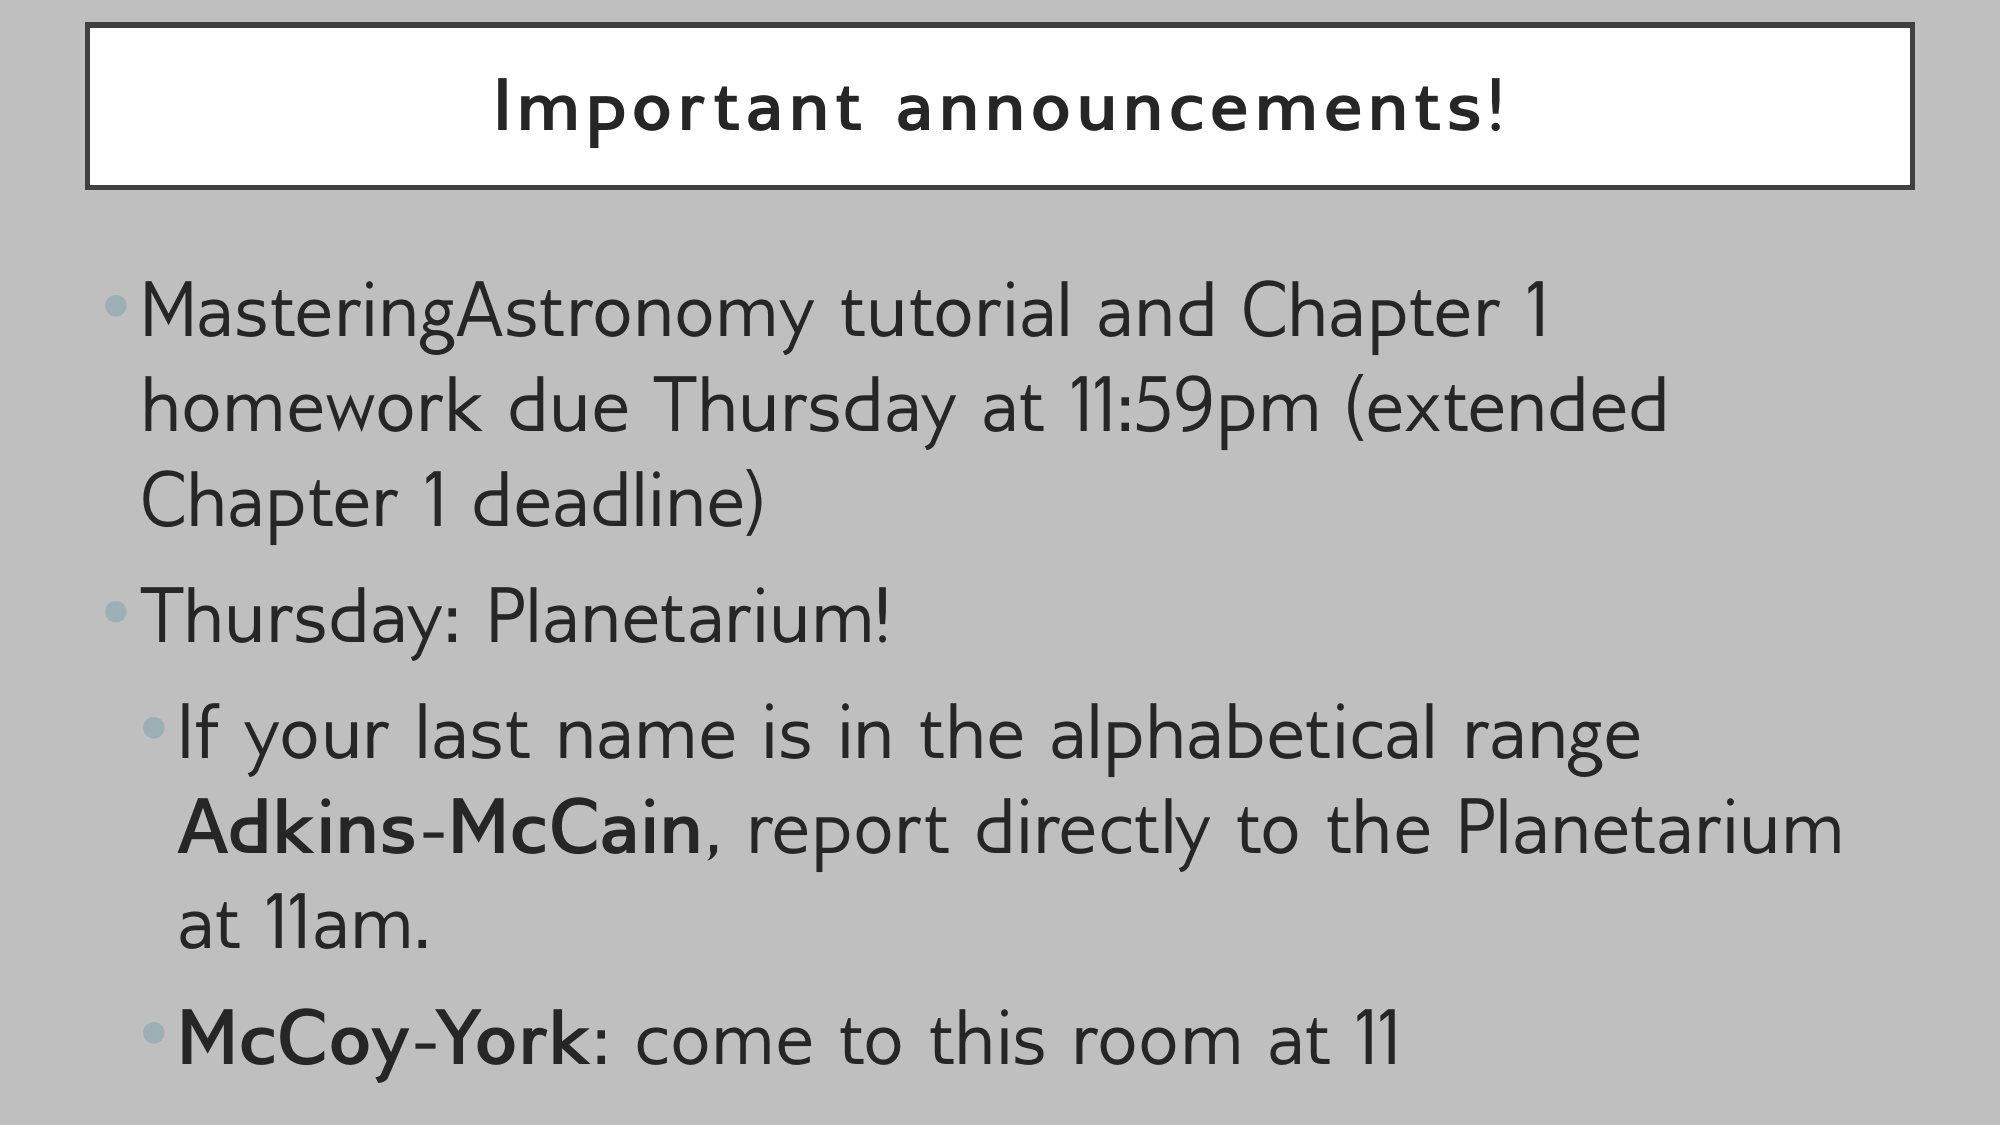

# Important announcements!
MasteringAstronomy tutorial and Chapter 1 homework due Thursday at 11:59pm (extended Chapter 1 deadline)
Thursday: Planetarium!
If your last name is in the alphabetical range Adkins-McCain, report directly to the Planetarium at 11am.
McCoy-York: come to this room at 11
I will have roster copies for sign-in